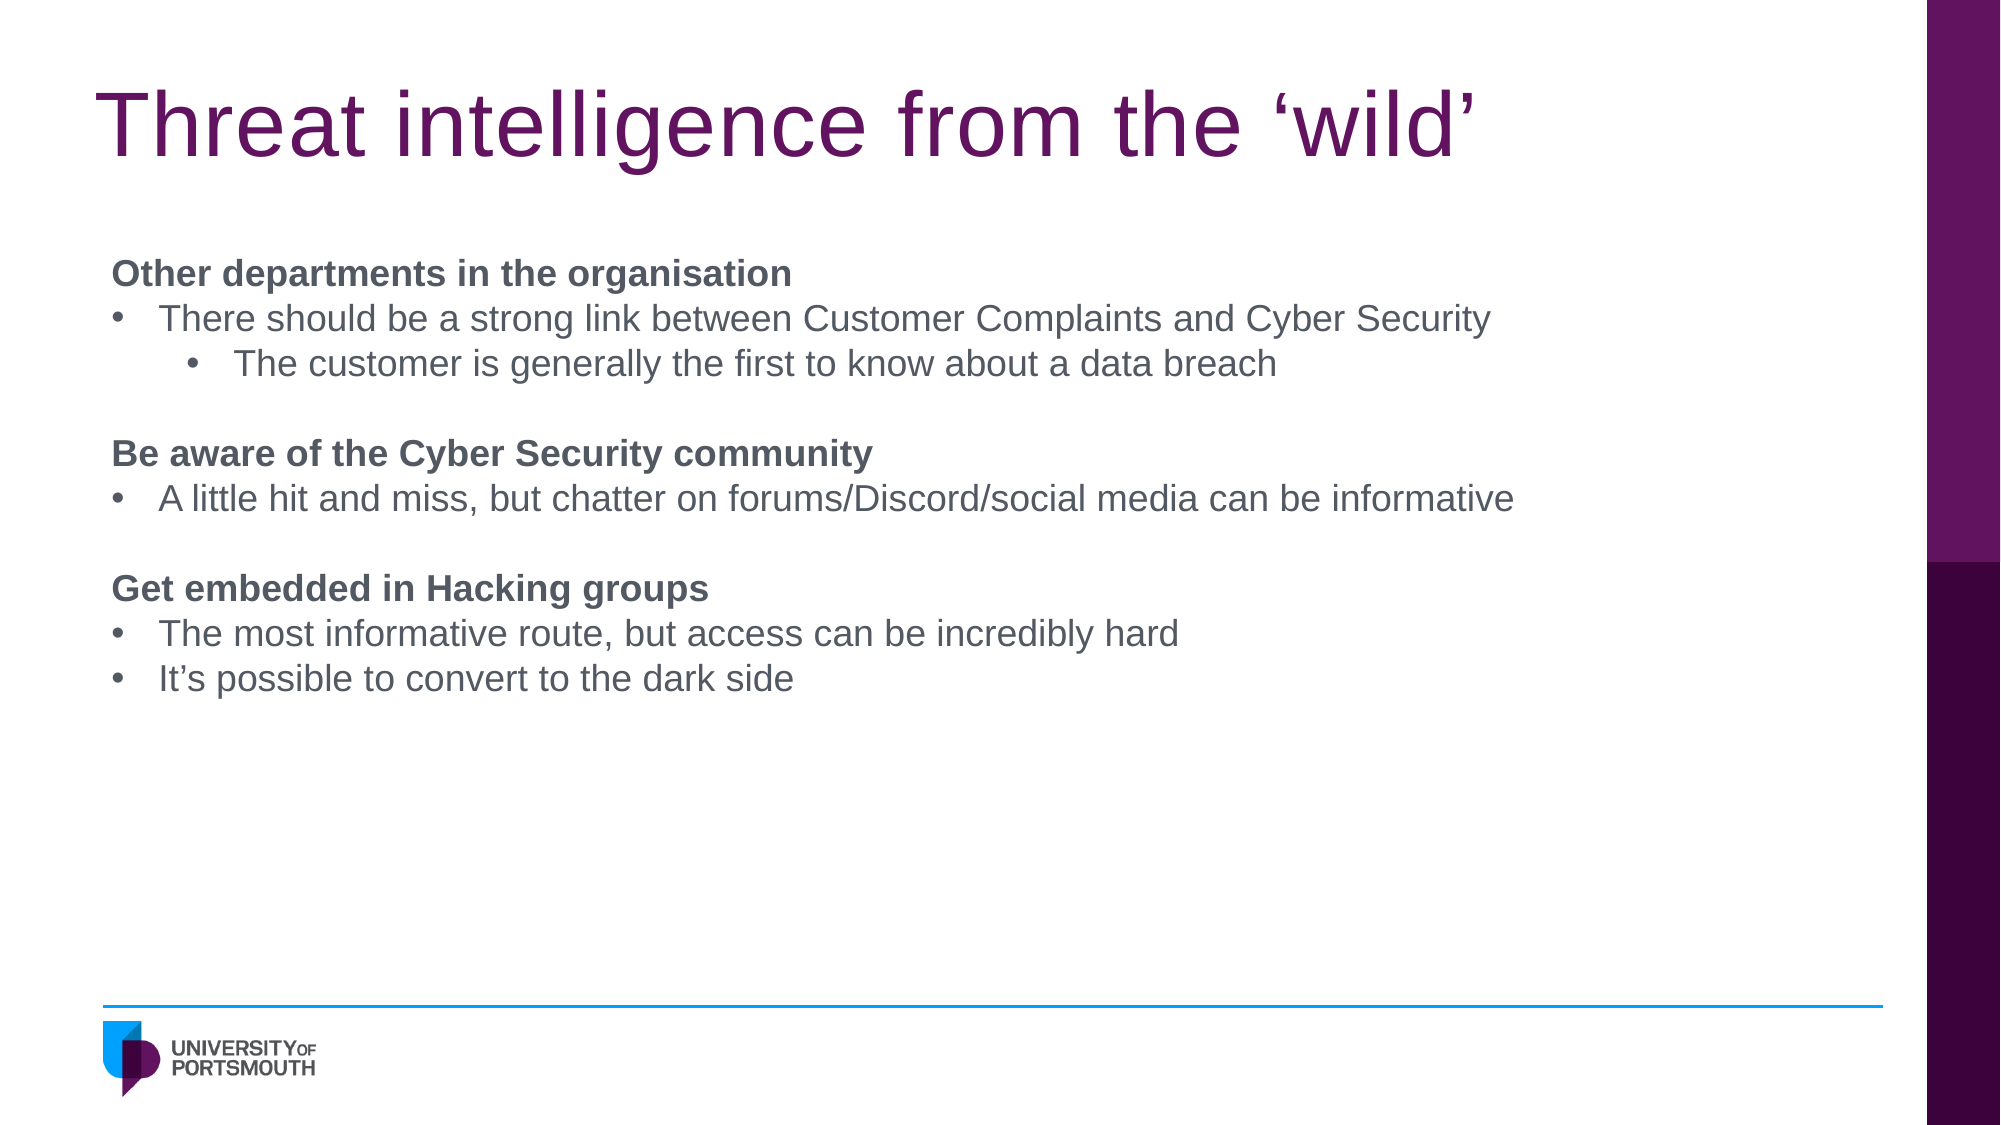

# Threat intelligence from the ‘wild’
Other departments in the organisation
There should be a strong link between Customer Complaints and Cyber Security
The customer is generally the first to know about a data breach

Be aware of the Cyber Security community
A little hit and miss, but chatter on forums/Discord/social media can be informative

Get embedded in Hacking groups
The most informative route, but access can be incredibly hard
It’s possible to convert to the dark side